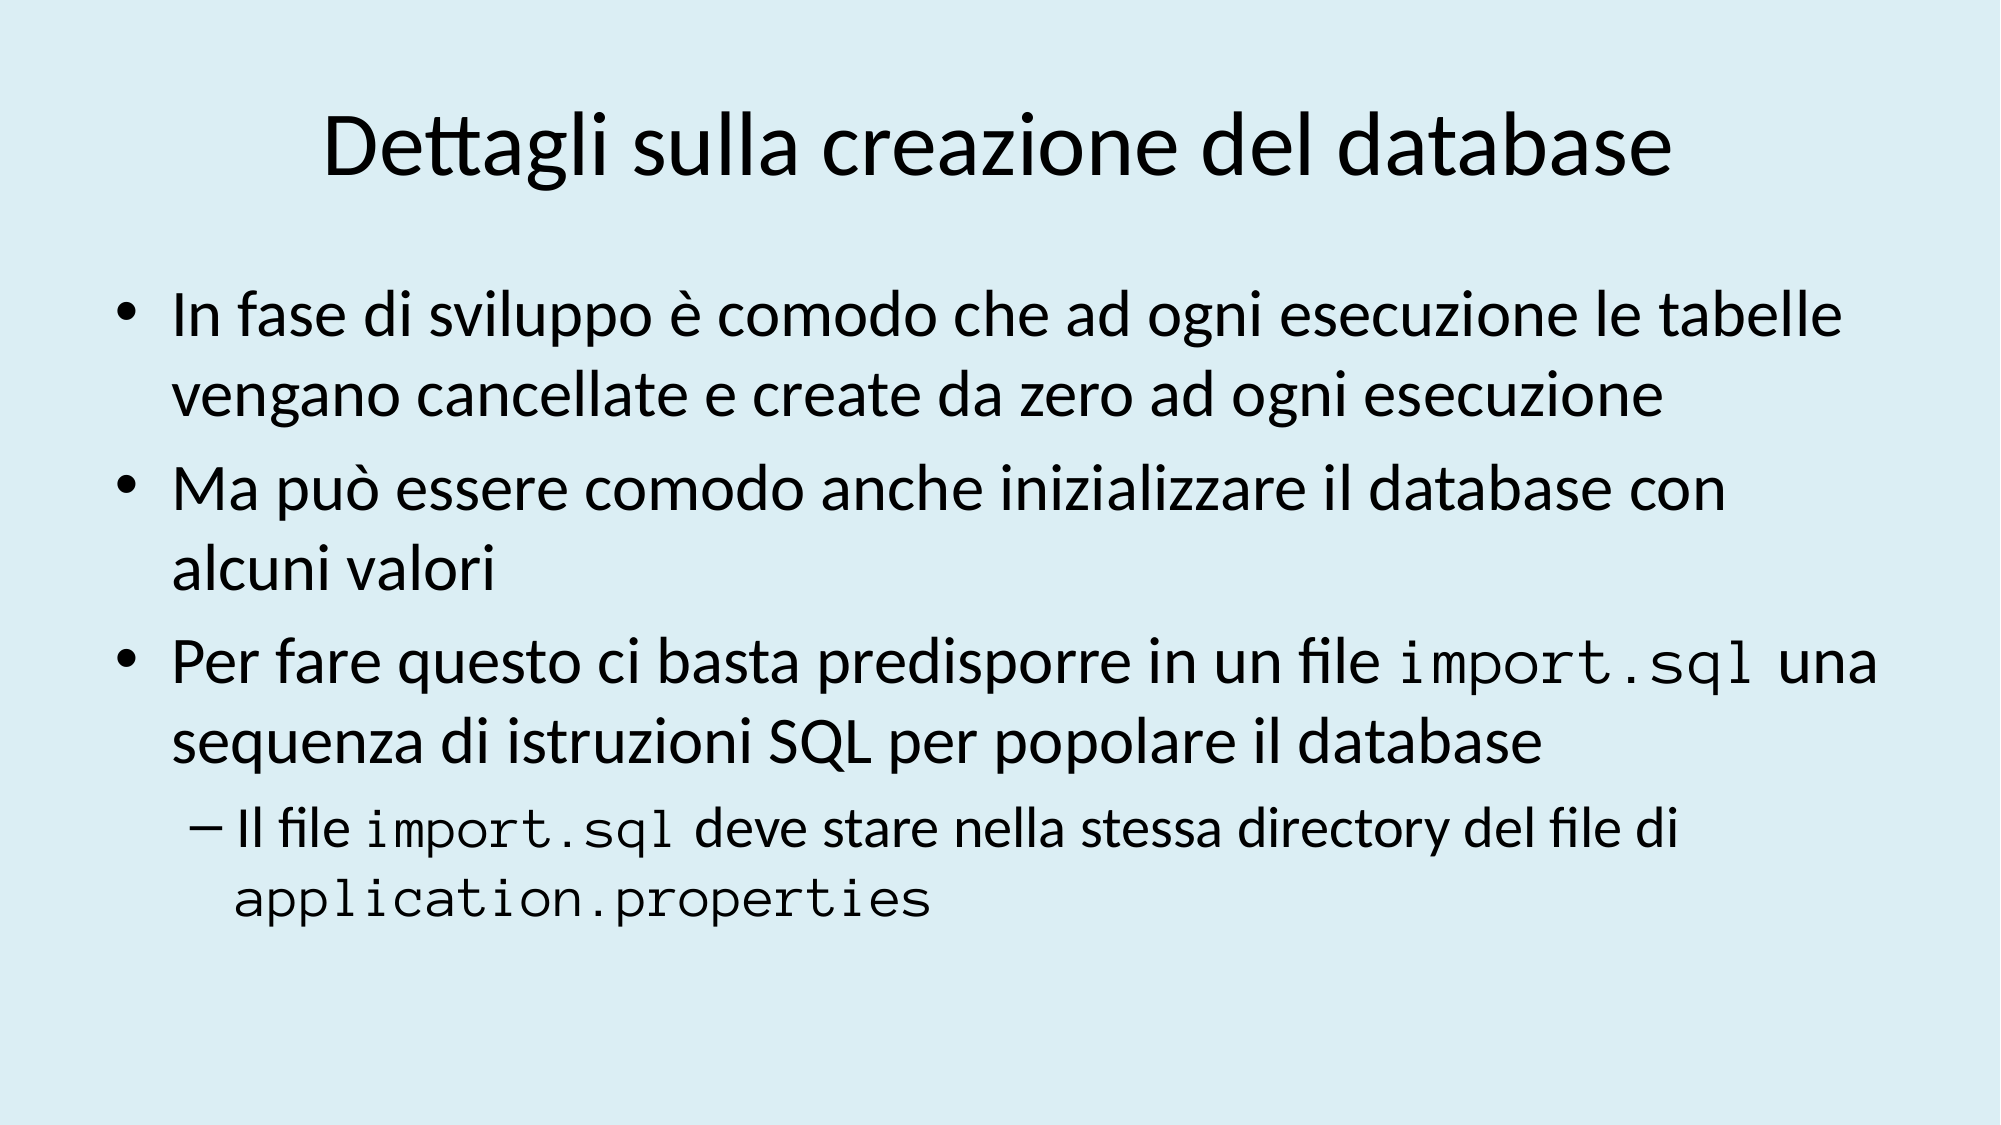

# Dettagli sulla creazione del database
In fase di sviluppo è comodo che ad ogni esecuzione le tabelle vengano cancellate e create da zero ad ogni esecuzione
Ma può essere comodo anche inizializzare il database con alcuni valori
Per fare questo ci basta predisporre in un file import.sql una sequenza di istruzioni SQL per popolare il database
Il file import.sql deve stare nella stessa directory del file di application.properties